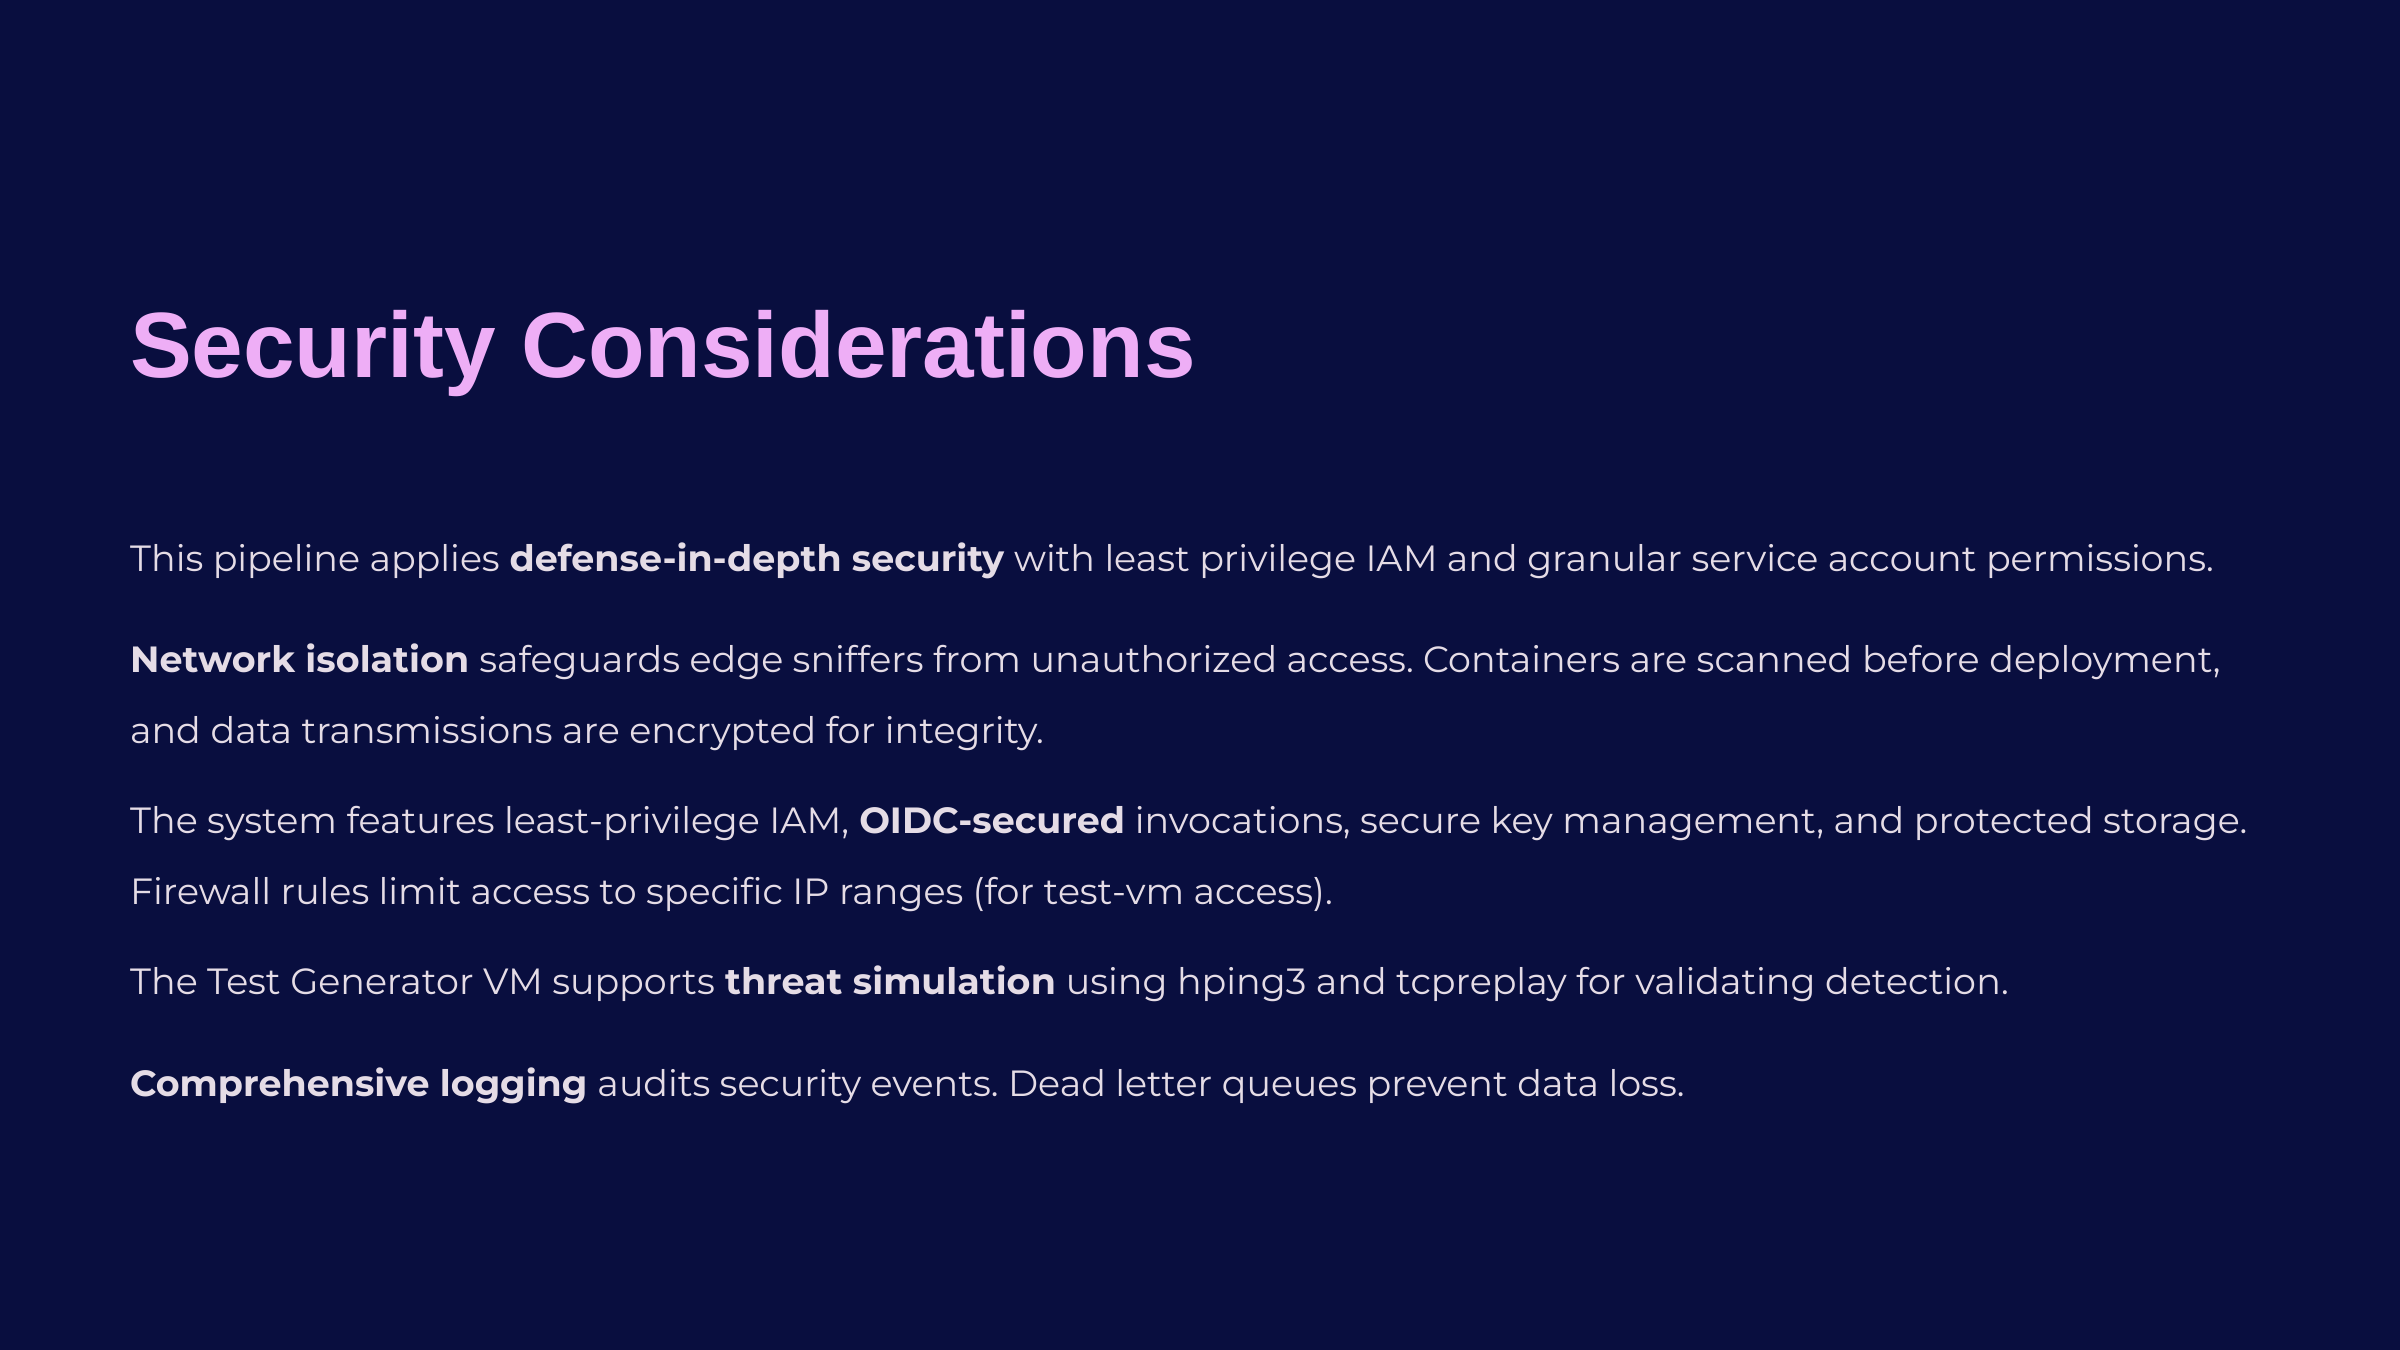

Security Considerations
This pipeline applies defense-in-depth security with least privilege IAM and granular service account permissions.
Network isolation safeguards edge sniffers from unauthorized access. Containers are scanned before deployment, and data transmissions are encrypted for integrity.
The system features least-privilege IAM, OIDC-secured invocations, secure key management, and protected storage. Firewall rules limit access to specific IP ranges (for test-vm access).
The Test Generator VM supports threat simulation using hping3 and tcpreplay for validating detection.
Comprehensive logging audits security events. Dead letter queues prevent data loss.